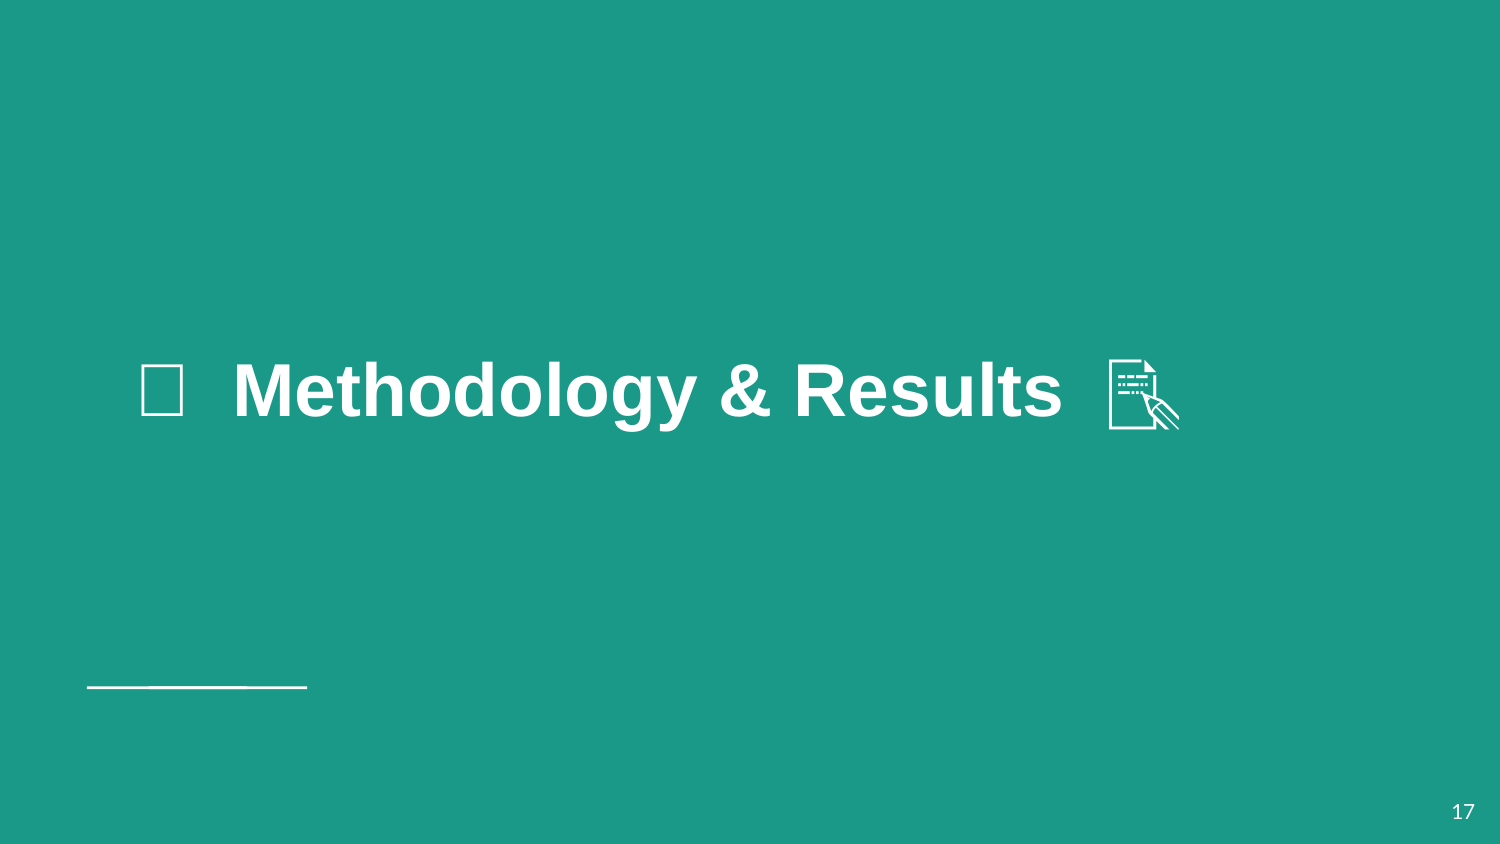

# 🧪  Methodology & Results  📝
17